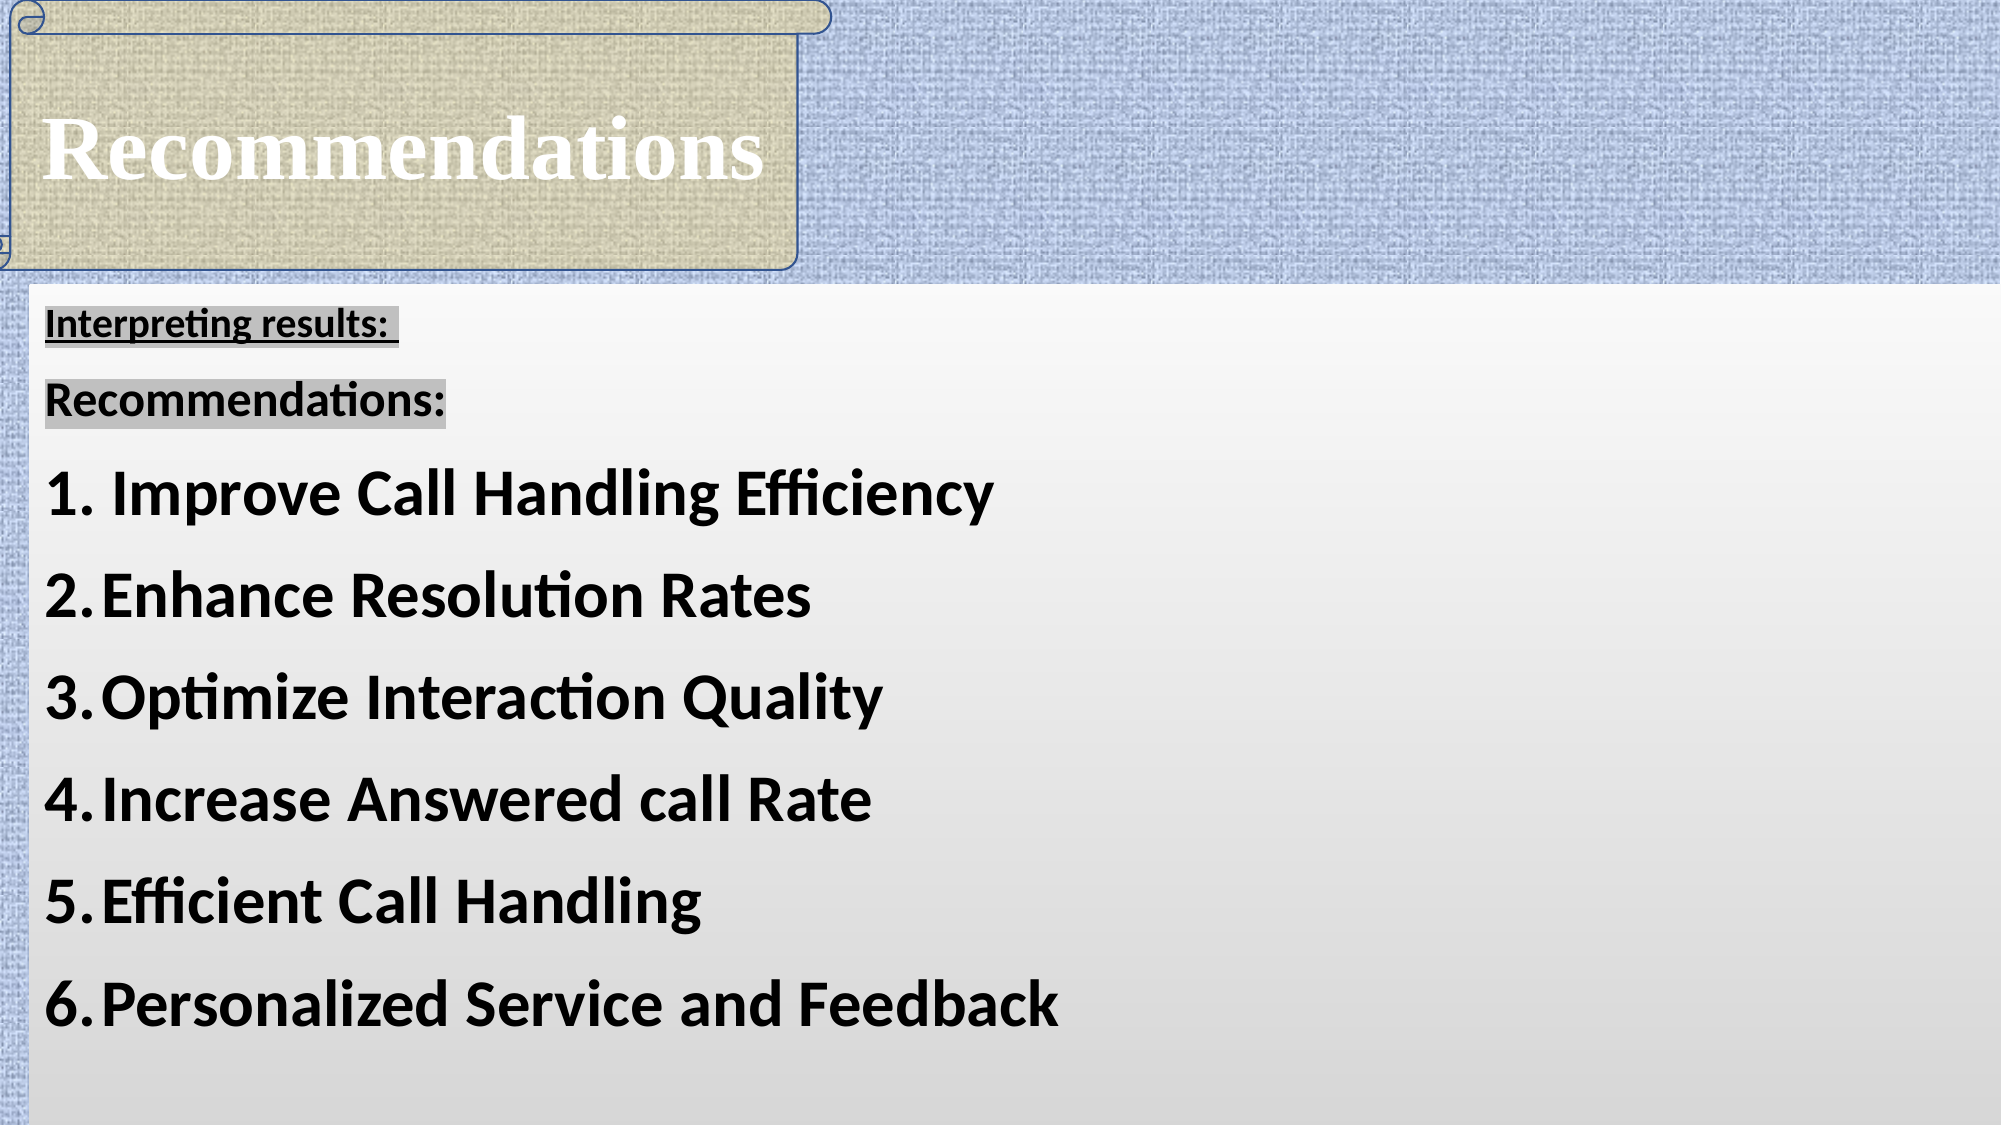

Recommendations
#
Interpreting results:
Recommendations:
1. Improve Call Handling Efficiency
Enhance Resolution Rates
Optimize Interaction Quality
Increase Answered call Rate
Efficient Call Handling
Personalized Service and Feedback